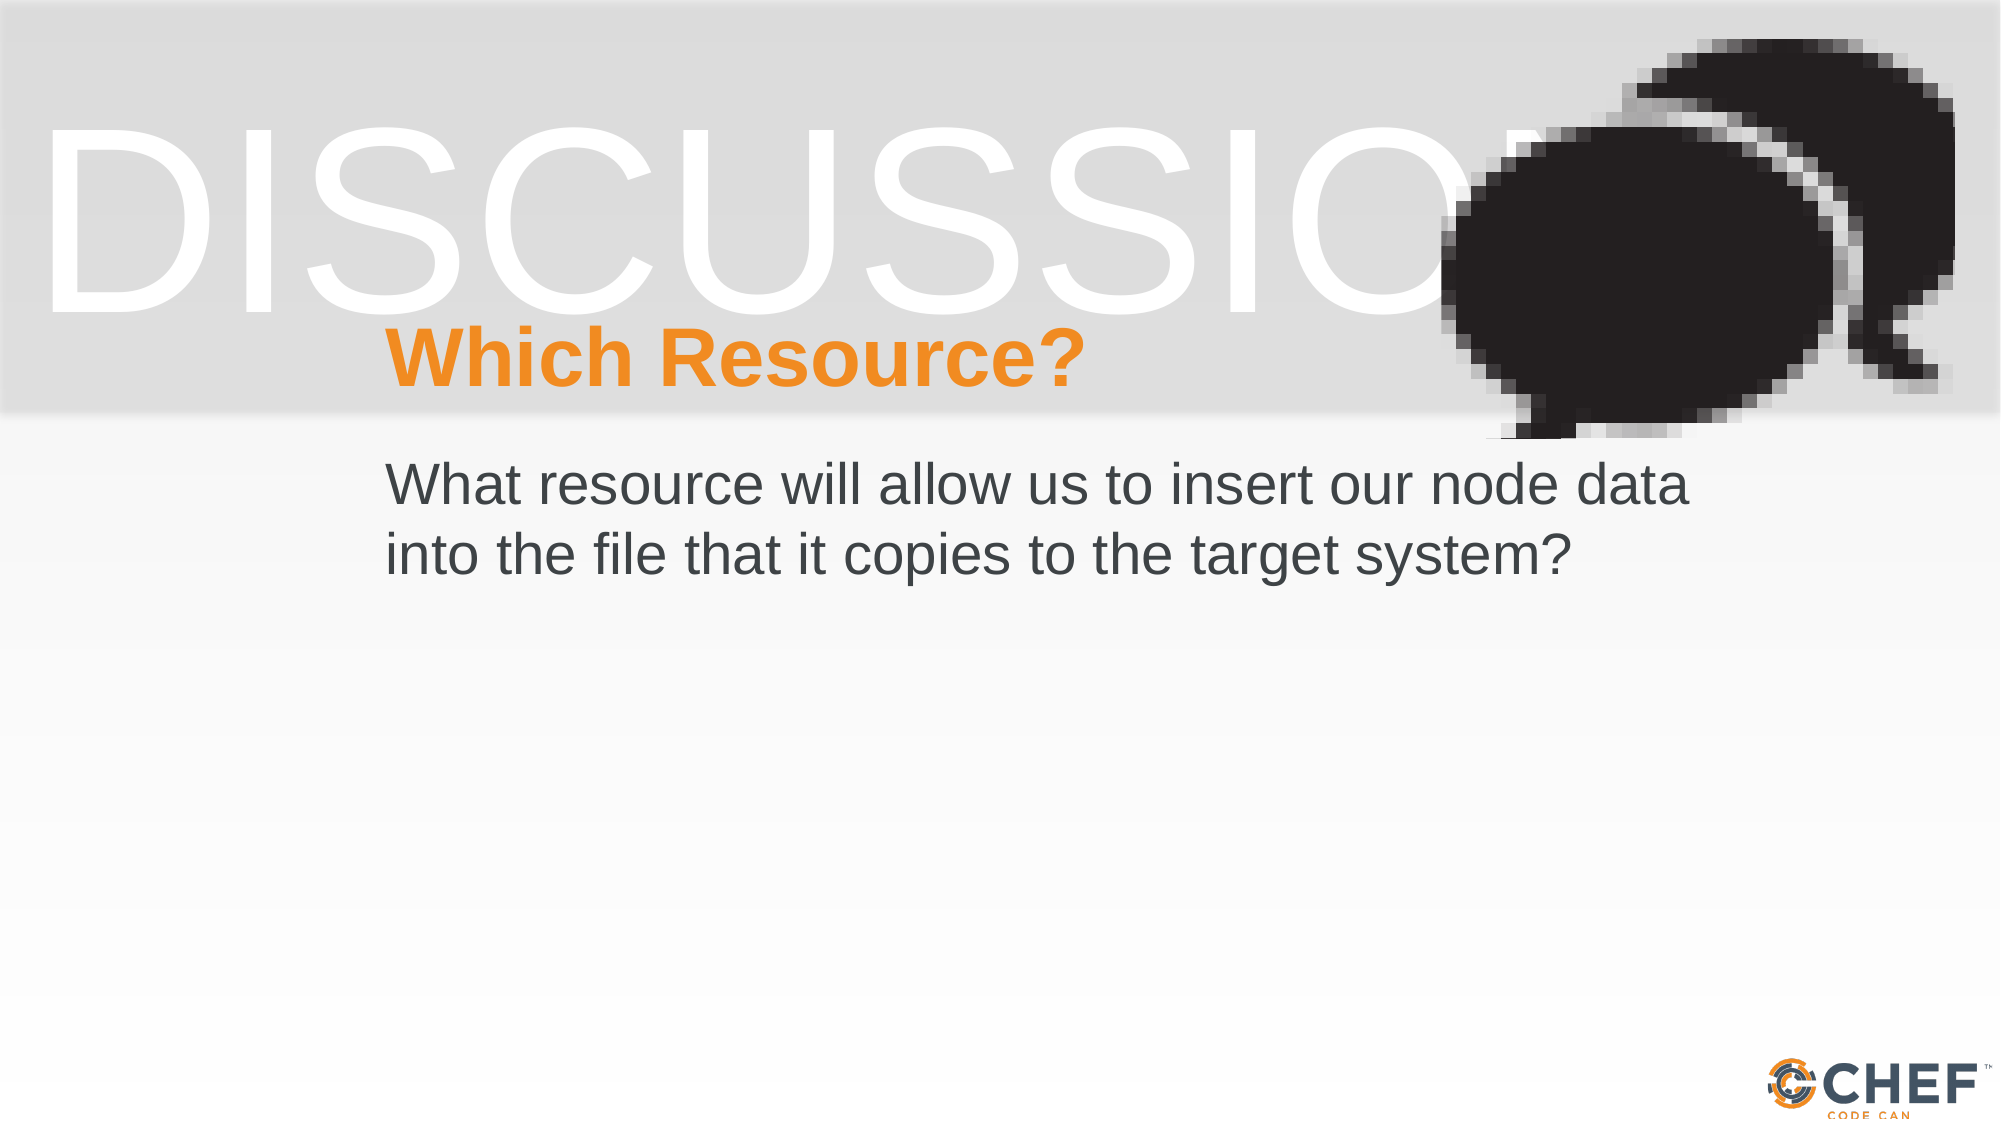

# Which Resource?
What resource will allow us to insert our node data into the file that it copies to the target system?